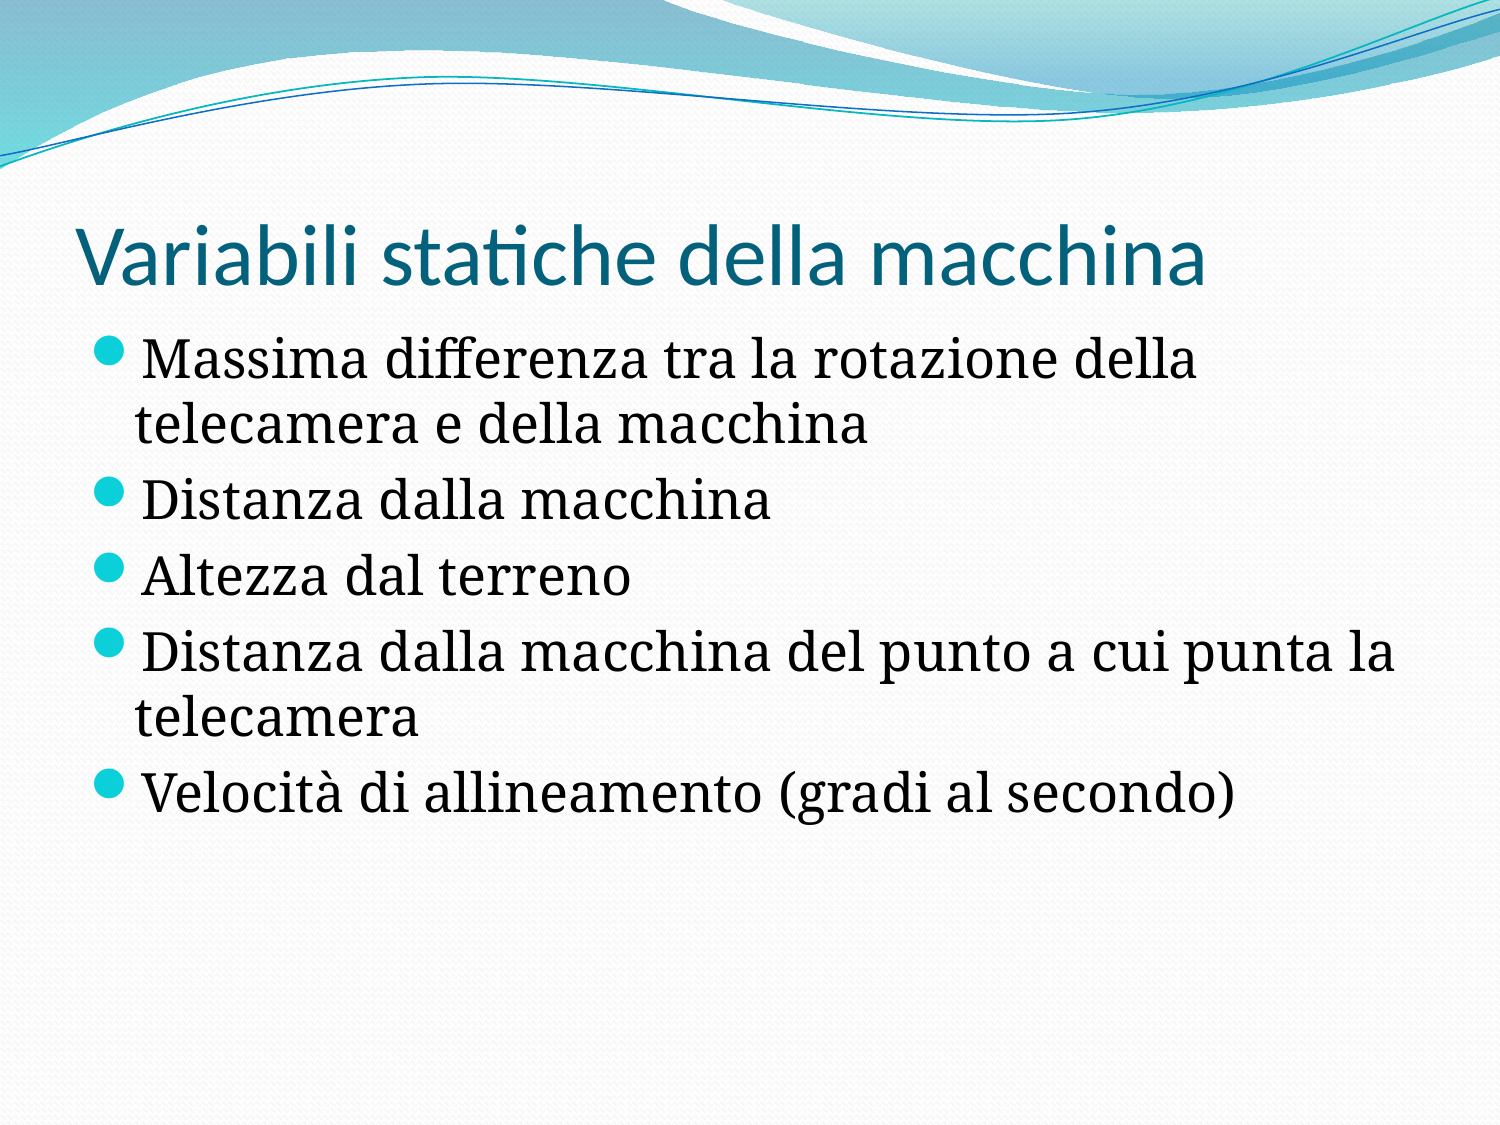

# Variabili statiche della macchina
Massima differenza tra la rotazione della telecamera e della macchina
Distanza dalla macchina
Altezza dal terreno
Distanza dalla macchina del punto a cui punta la telecamera
Velocità di allineamento (gradi al secondo)